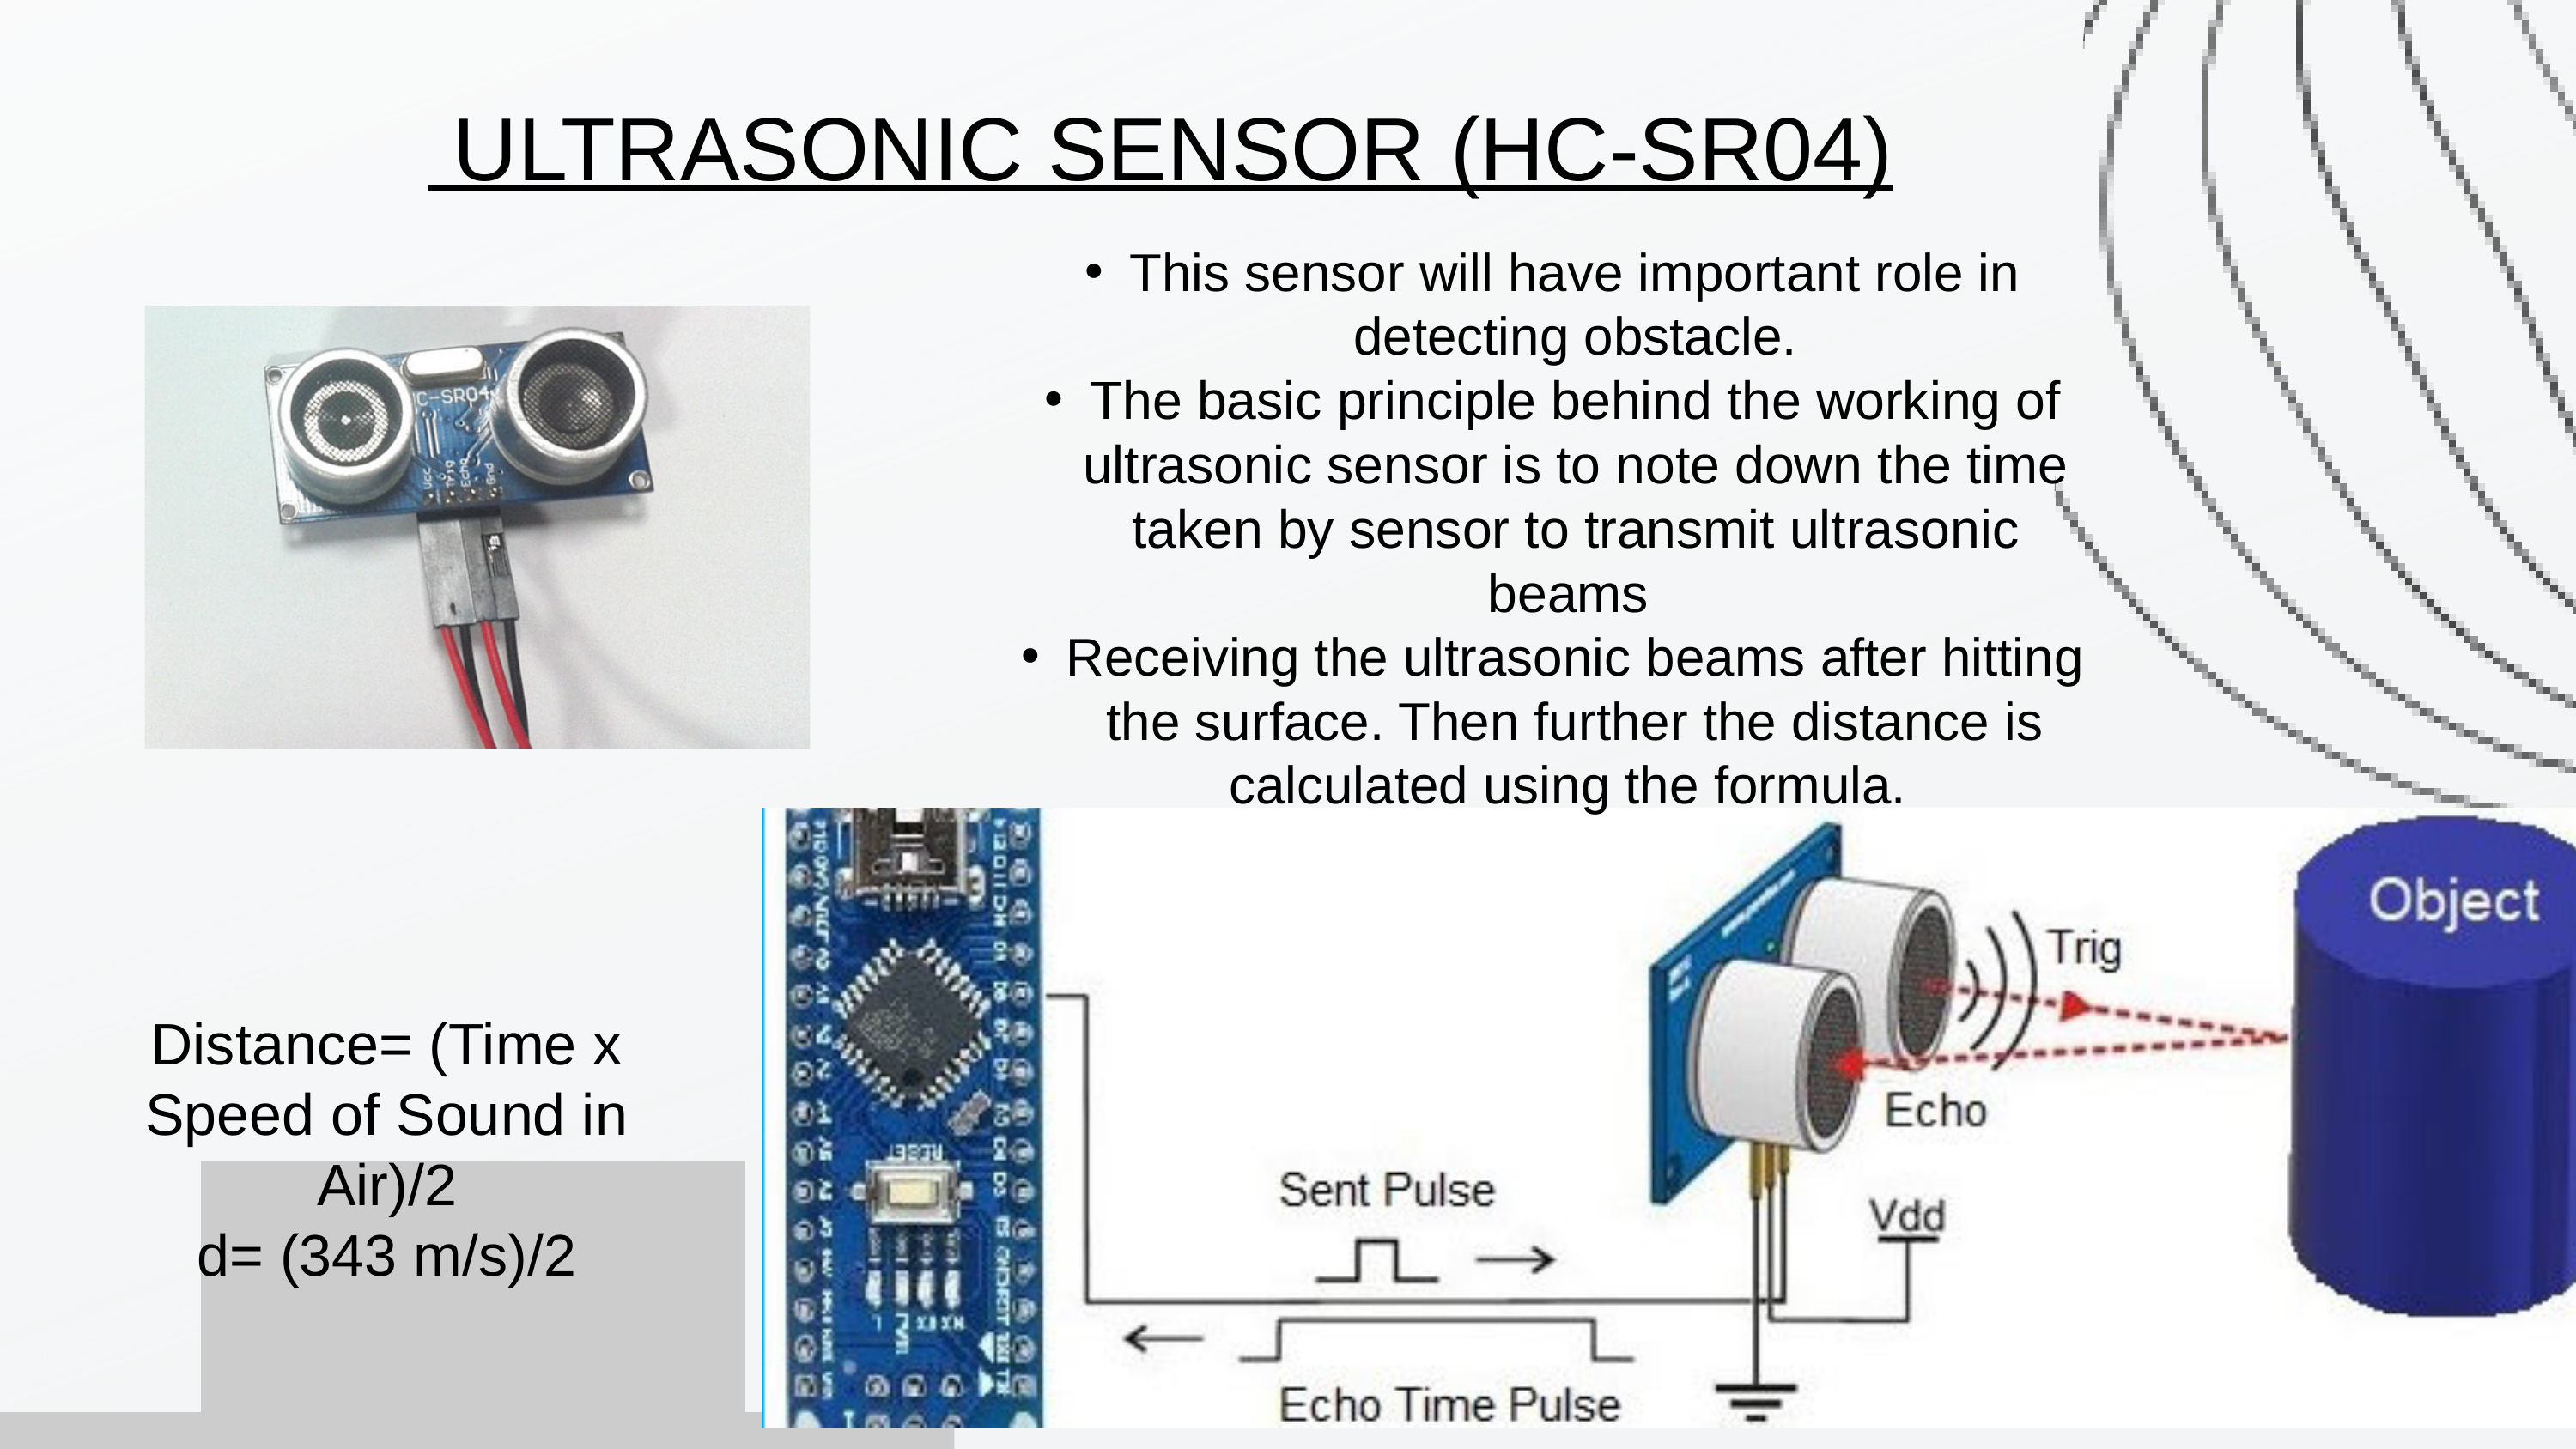

ULTRASONIC SENSOR (HC-SR04)
This sensor will have important role in detecting obstacle.
The basic principle behind the working of ultrasonic sensor is to note down the time taken by sensor to transmit ultrasonic beams
Receiving the ultrasonic beams after hitting the surface. Then further the distance is calculated using the formula.

Distance= (Time x Speed of Sound in Air)/2
d= (343 m/s)/2